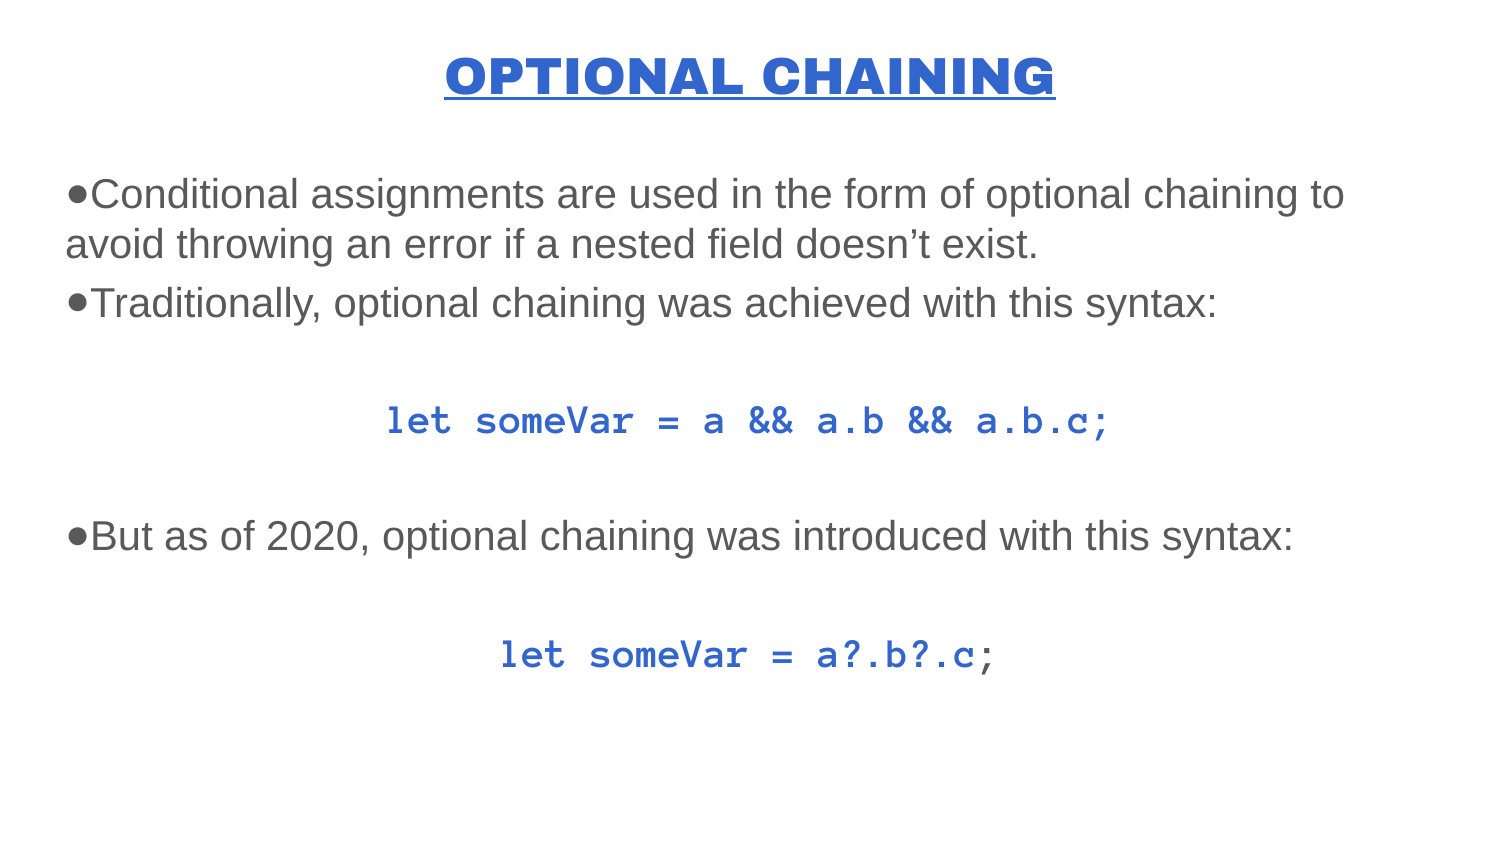

# OPTIONAL CHAINING
Conditional assignments are used in the form of optional chaining to avoid throwing an error if a nested field doesn’t exist.
Traditionally, optional chaining was achieved with this syntax:

let someVar = a && a.b && a.b.c;

But as of 2020, optional chaining was introduced with this syntax:

let someVar = a?.b?.c;